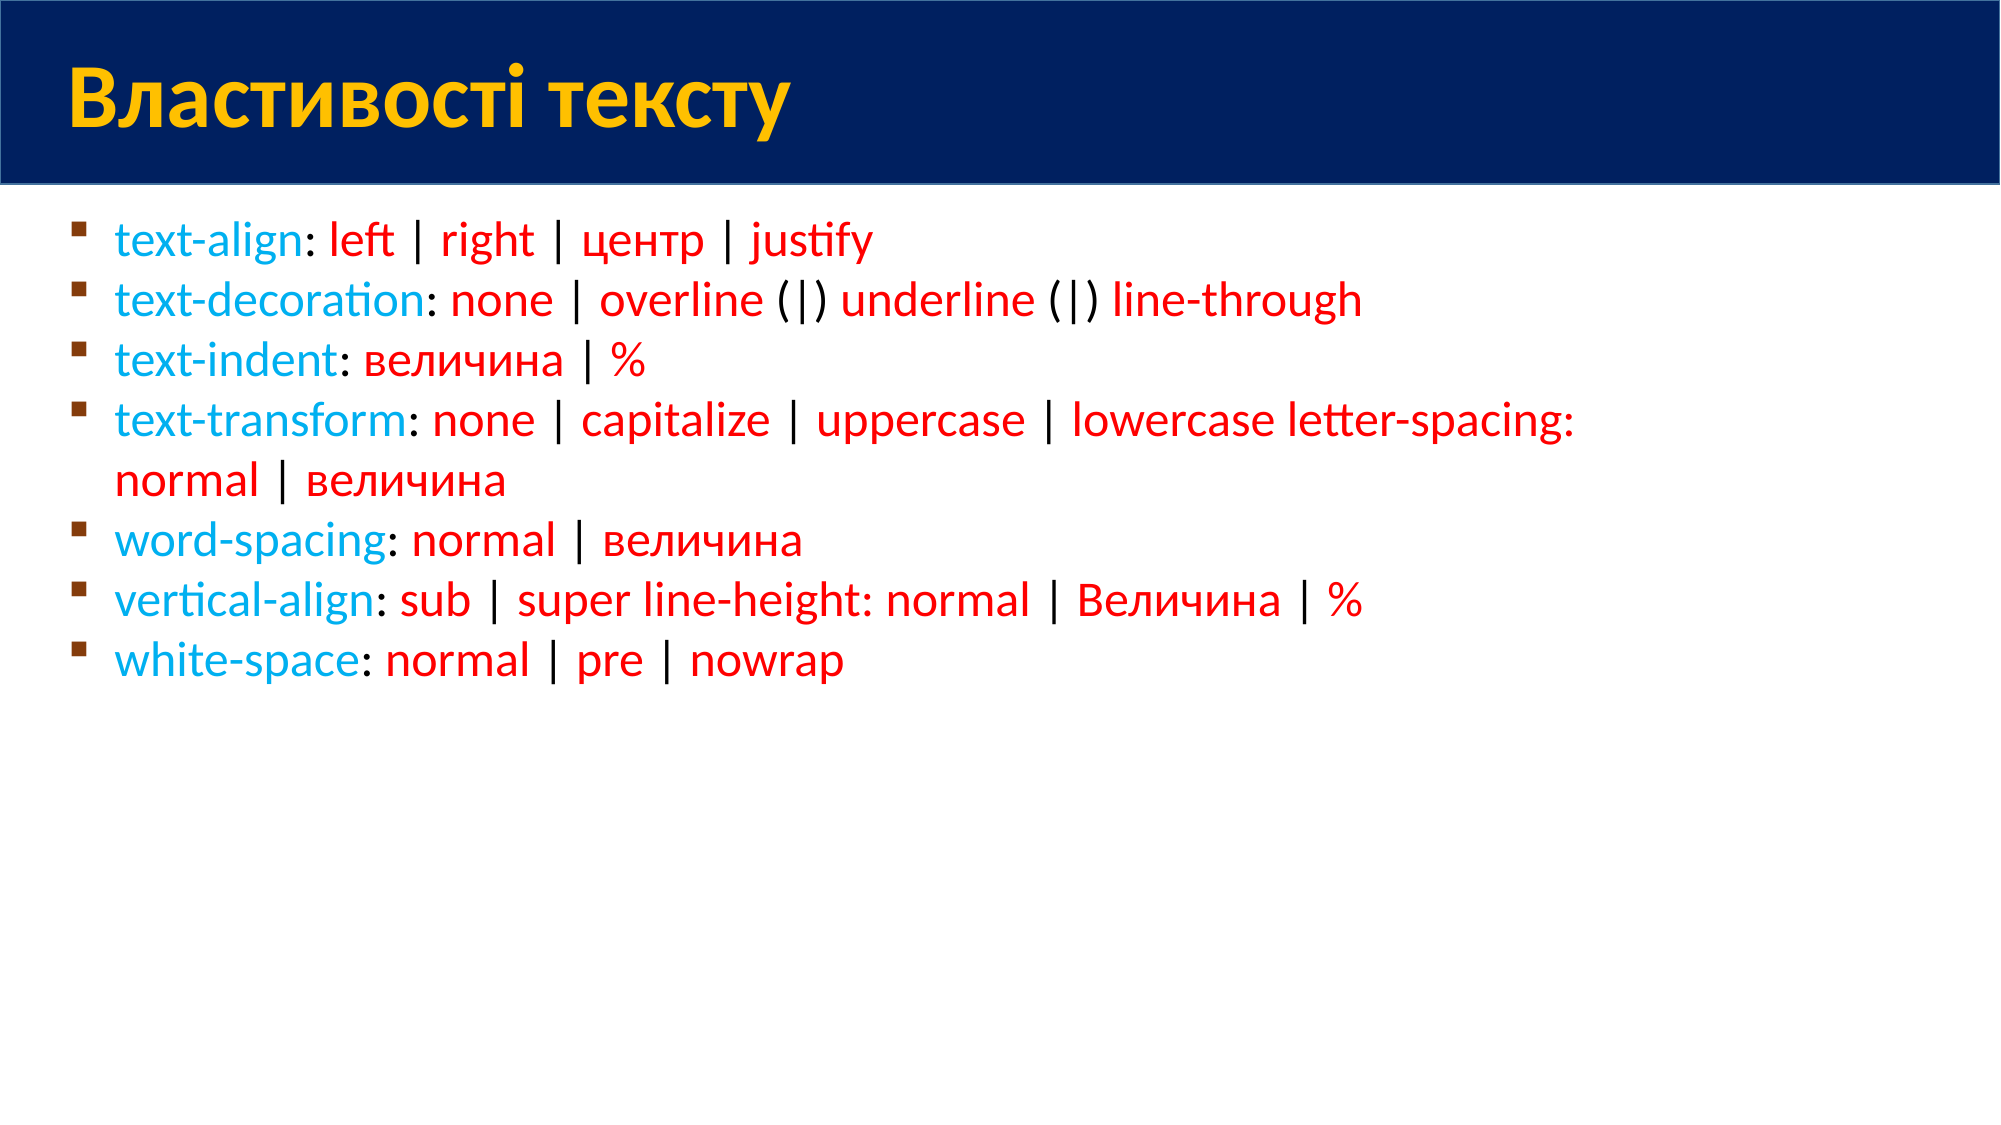

Властивості тексту
text-align: left | right | центр | justify
text-decoration: none | overline (|) underline (|) line-through
text-indent: величина | %
text-transform: none | capitalize | uppercase | lowercase letter-spacing: normal | величина
word-spacing: normal | величина
vertical-align: sub | super line-height: normal | Величина | %
white-space: normal | pre | nowrap